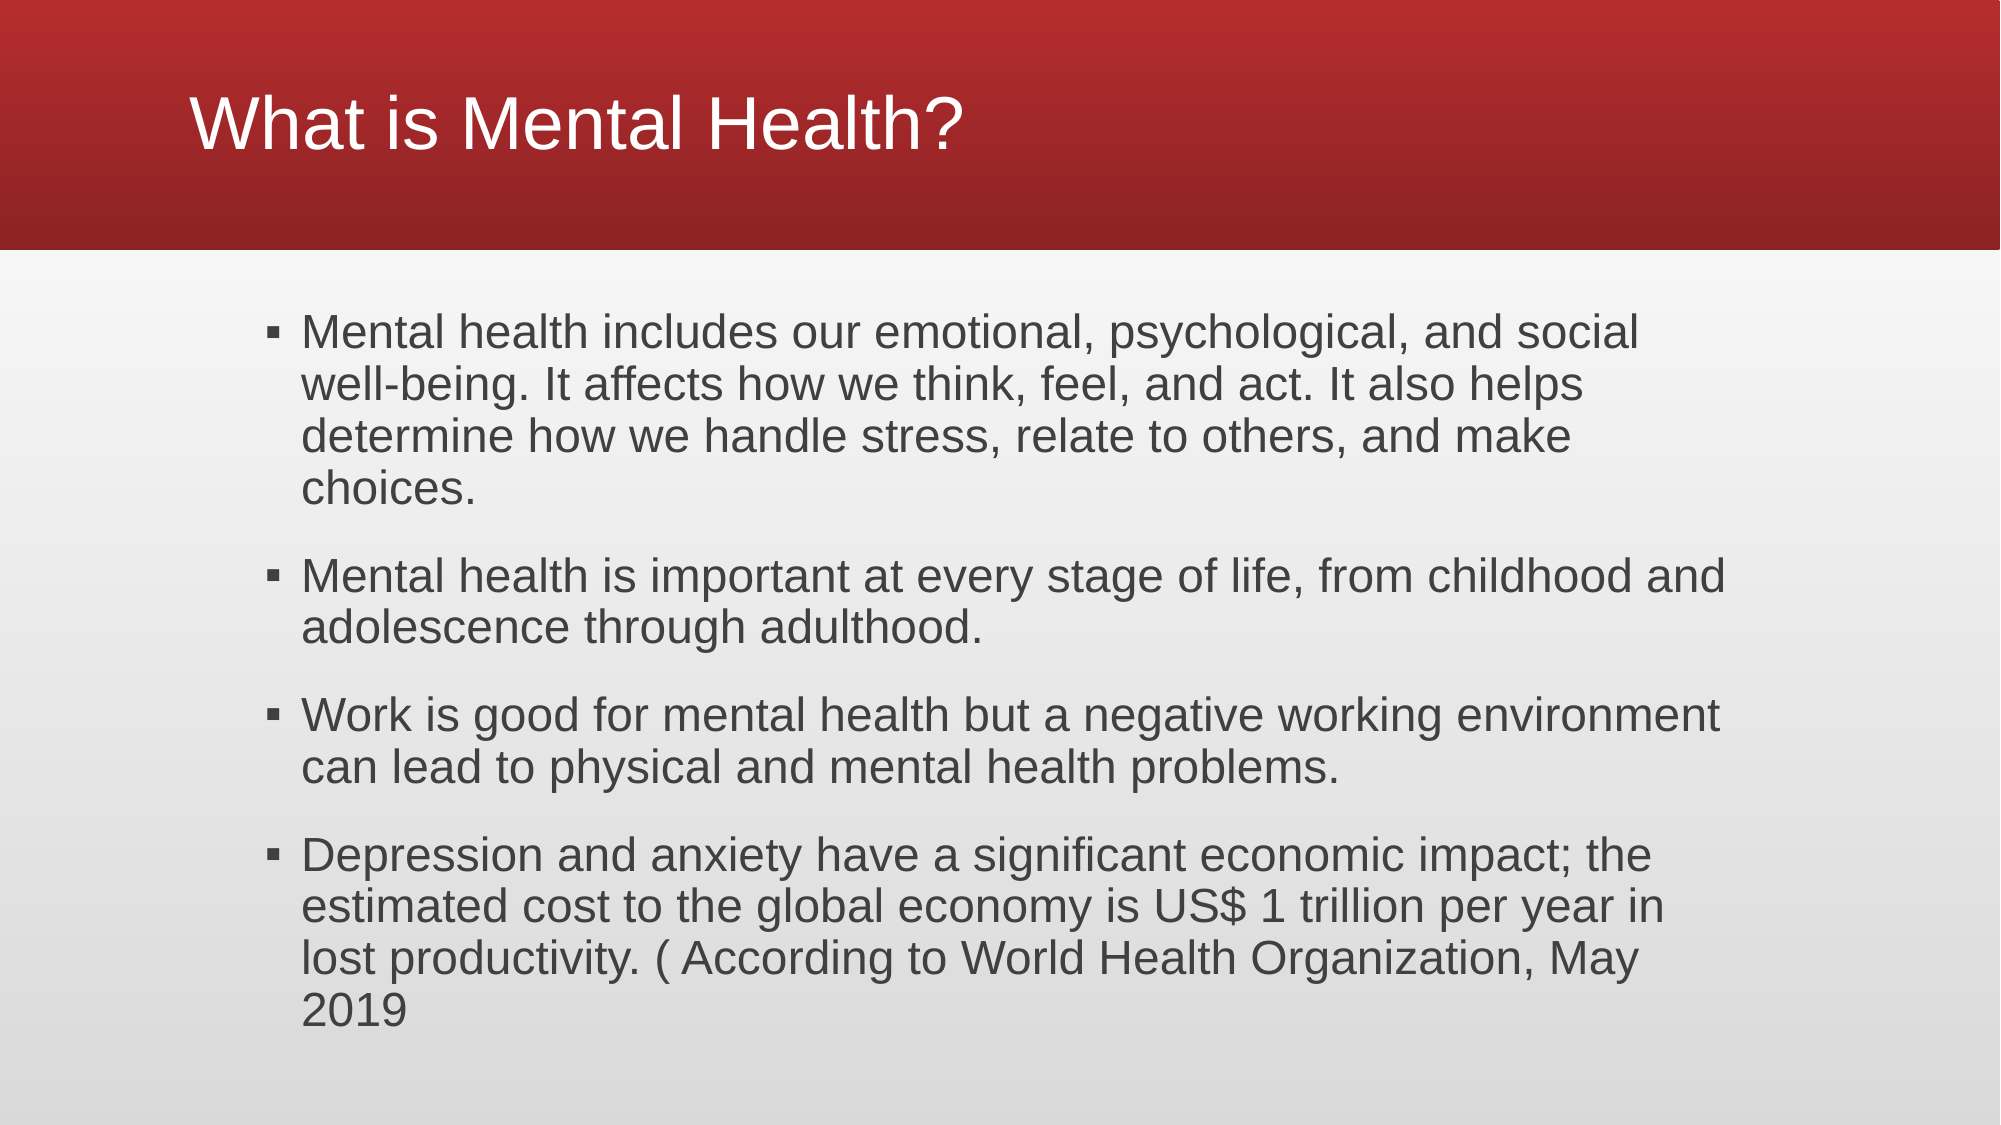

# What is Mental Health?
Mental health includes our emotional, psychological, and social well-being. It affects how we think, feel, and act. It also helps determine how we handle stress, relate to others, and make choices.
Mental health is important at every stage of life, from childhood and adolescence through adulthood.
Work is good for mental health but a negative working environment can lead to physical and mental health problems.
Depression and anxiety have a significant economic impact; the estimated cost to the global economy is US$ 1 trillion per year in lost productivity. ( According to World Health Organization, May 2019